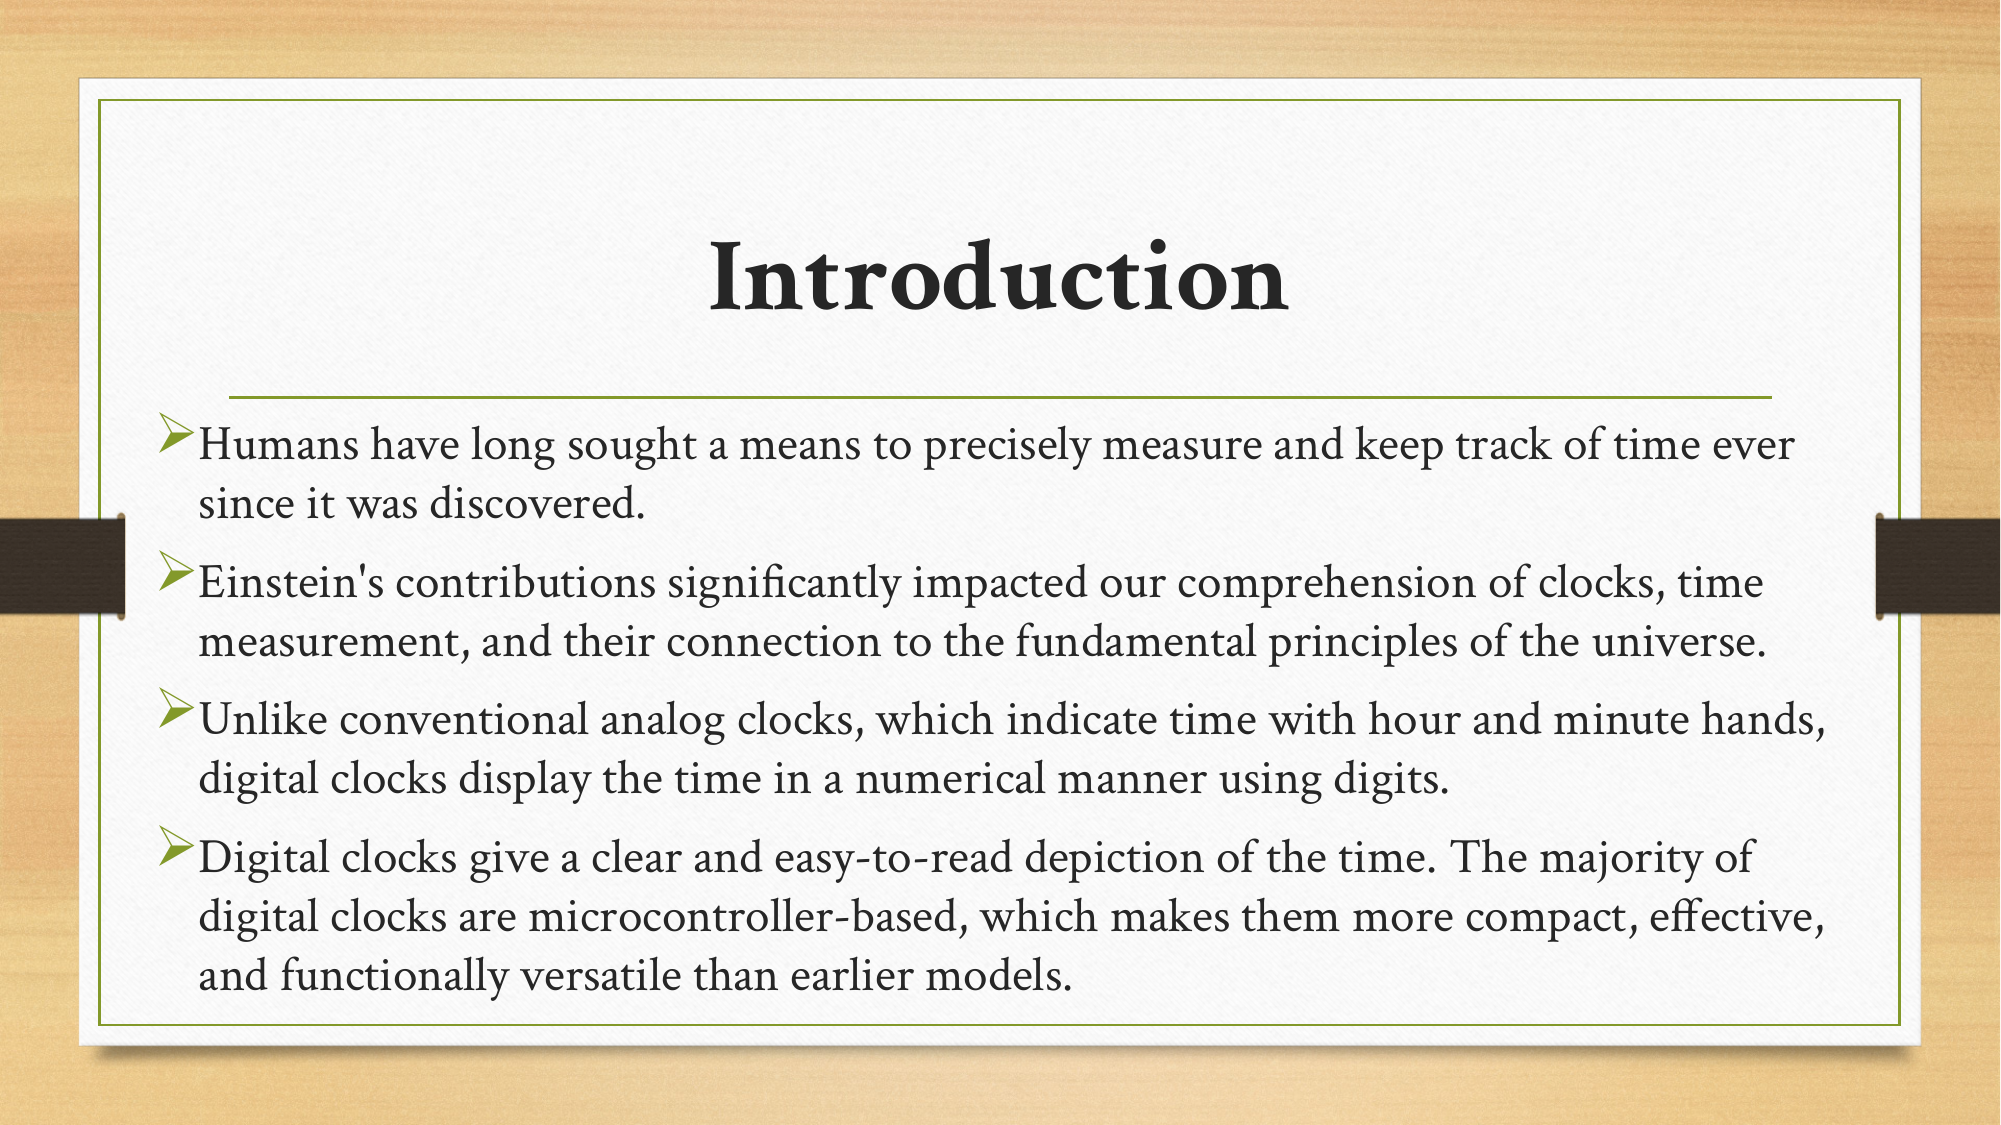

# Introduction
Humans have long sought a means to precisely measure and keep track of time ever since it was discovered.
Einstein's contributions significantly impacted our comprehension of clocks, time measurement, and their connection to the fundamental principles of the universe.
Unlike conventional analog clocks, which indicate time with hour and minute hands, digital clocks display the time in a numerical manner using digits.
Digital clocks give a clear and easy-to-read depiction of the time. The majority of digital clocks are microcontroller-based, which makes them more compact, effective, and functionally versatile than earlier models.